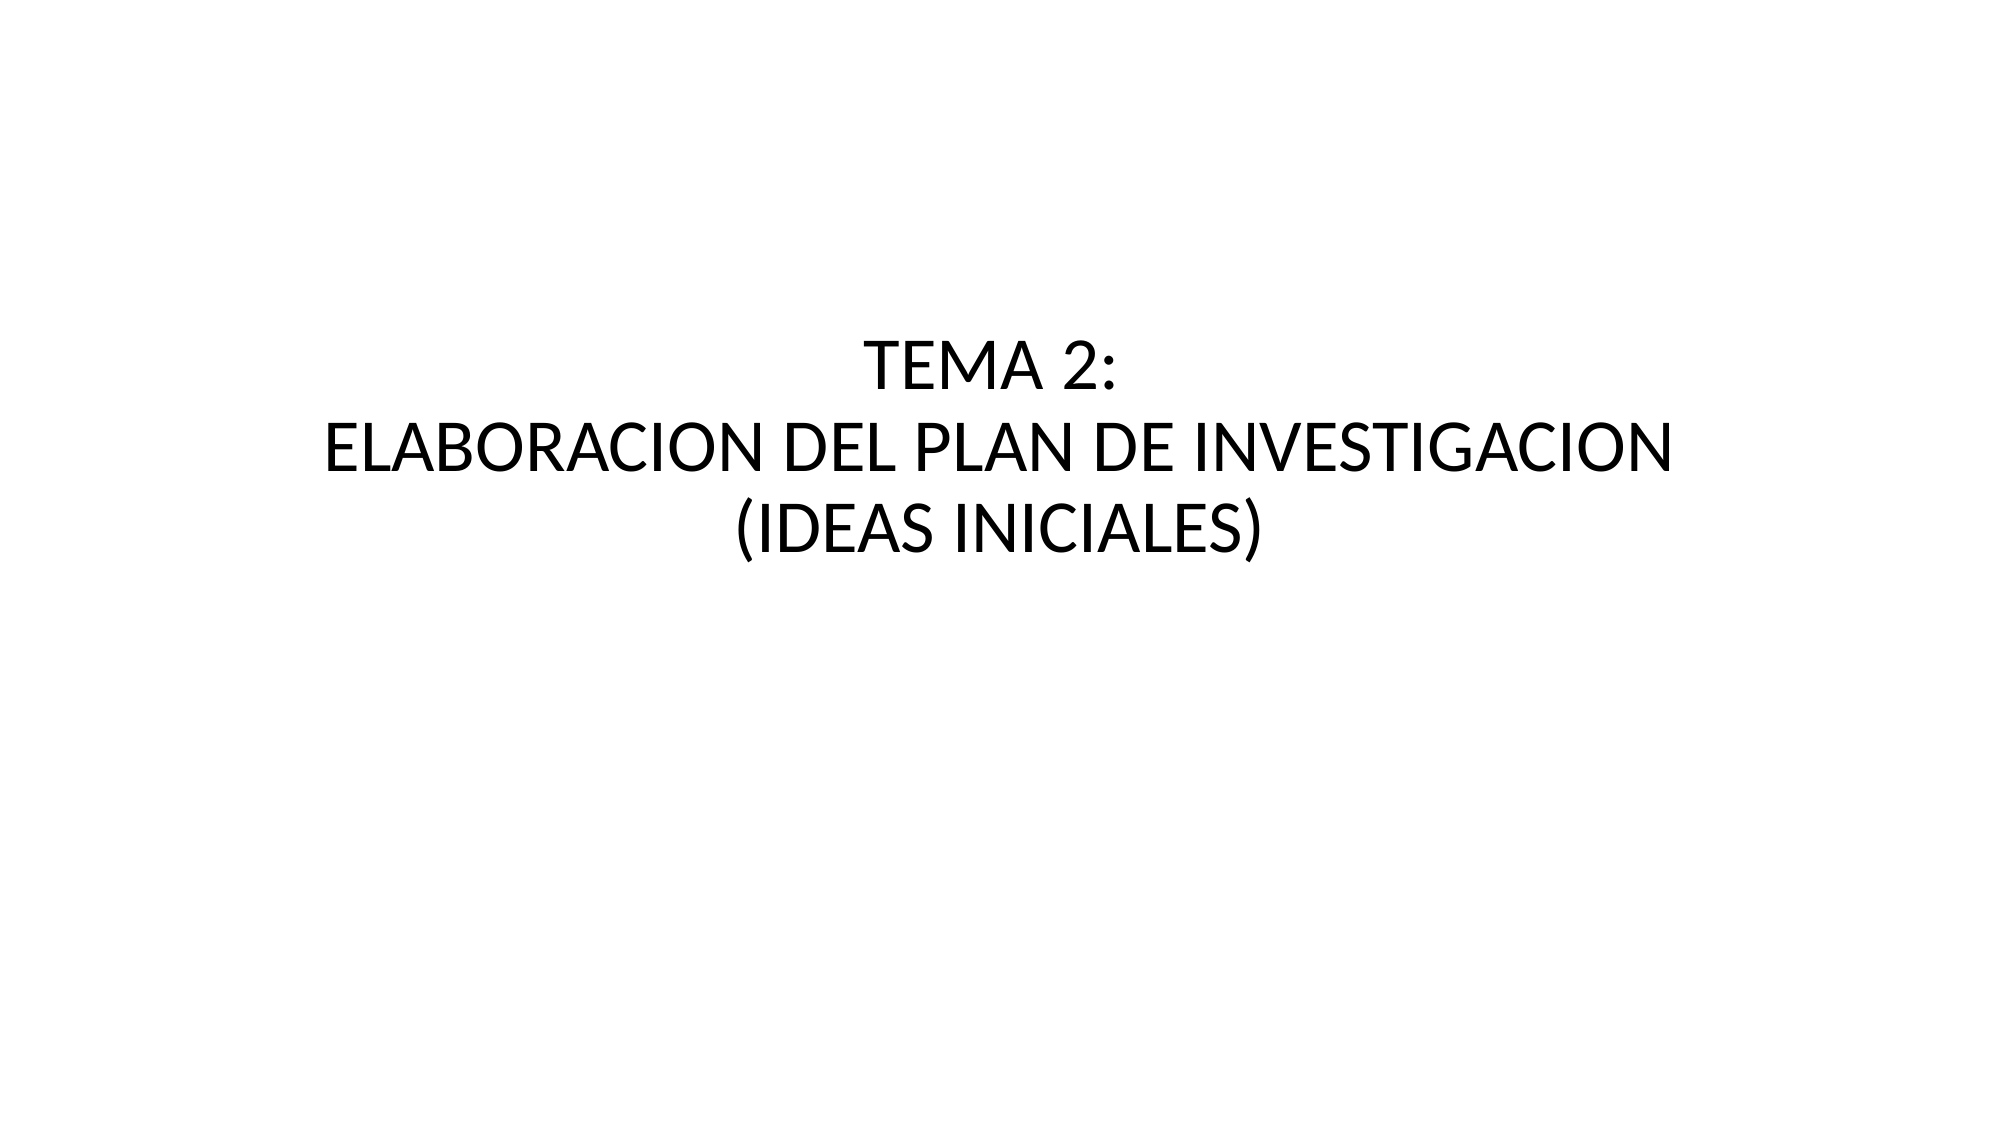

# TEMA 2: ELABORACION DEL PLAN DE INVESTIGACION (IDEAS INICIALES)